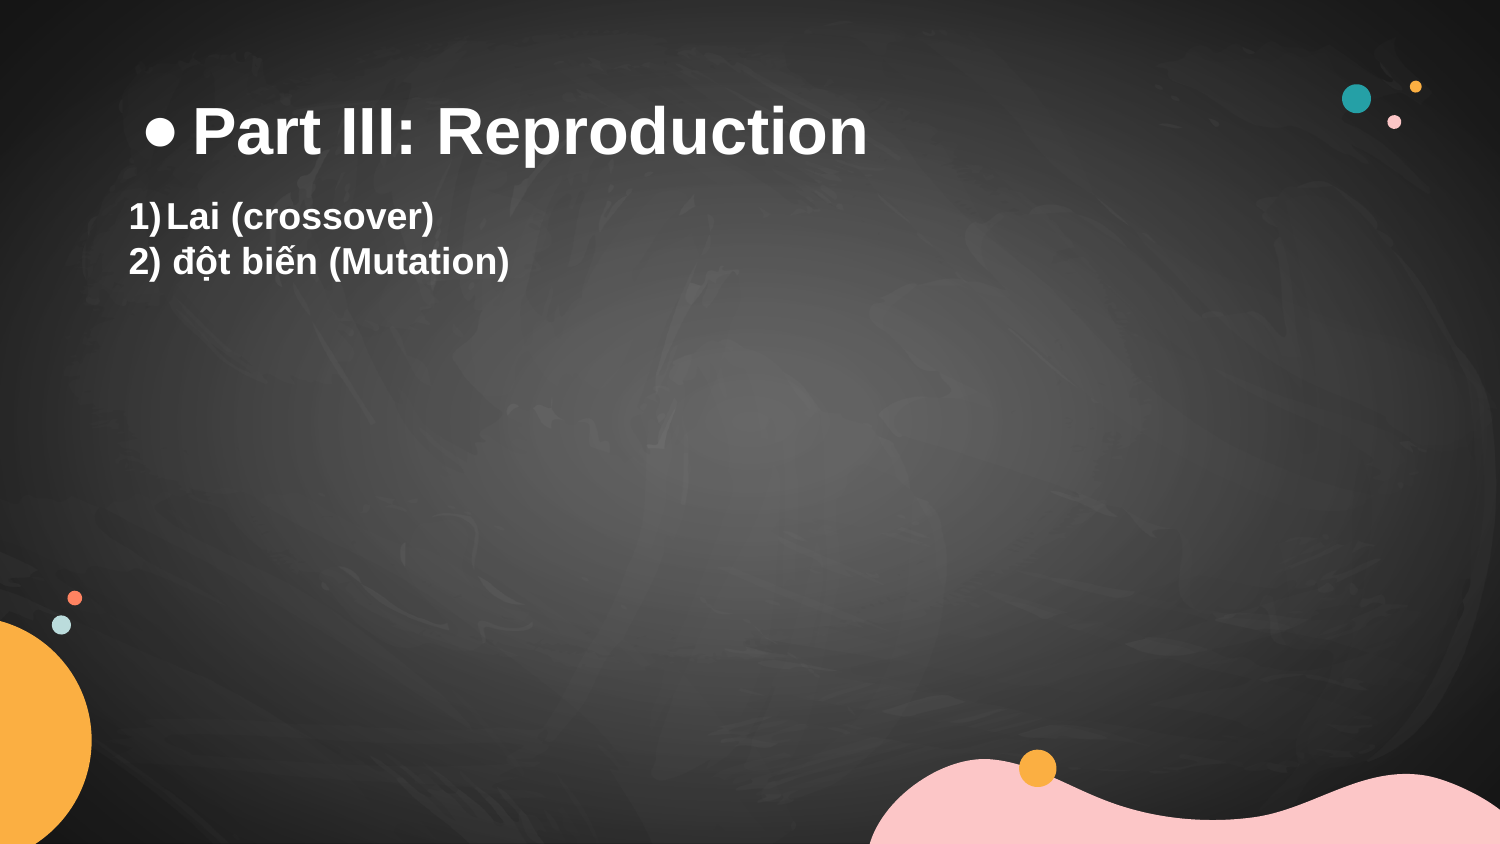

# Part III: Reproduction
Lai (crossover)
2) đột biến (Mutation)